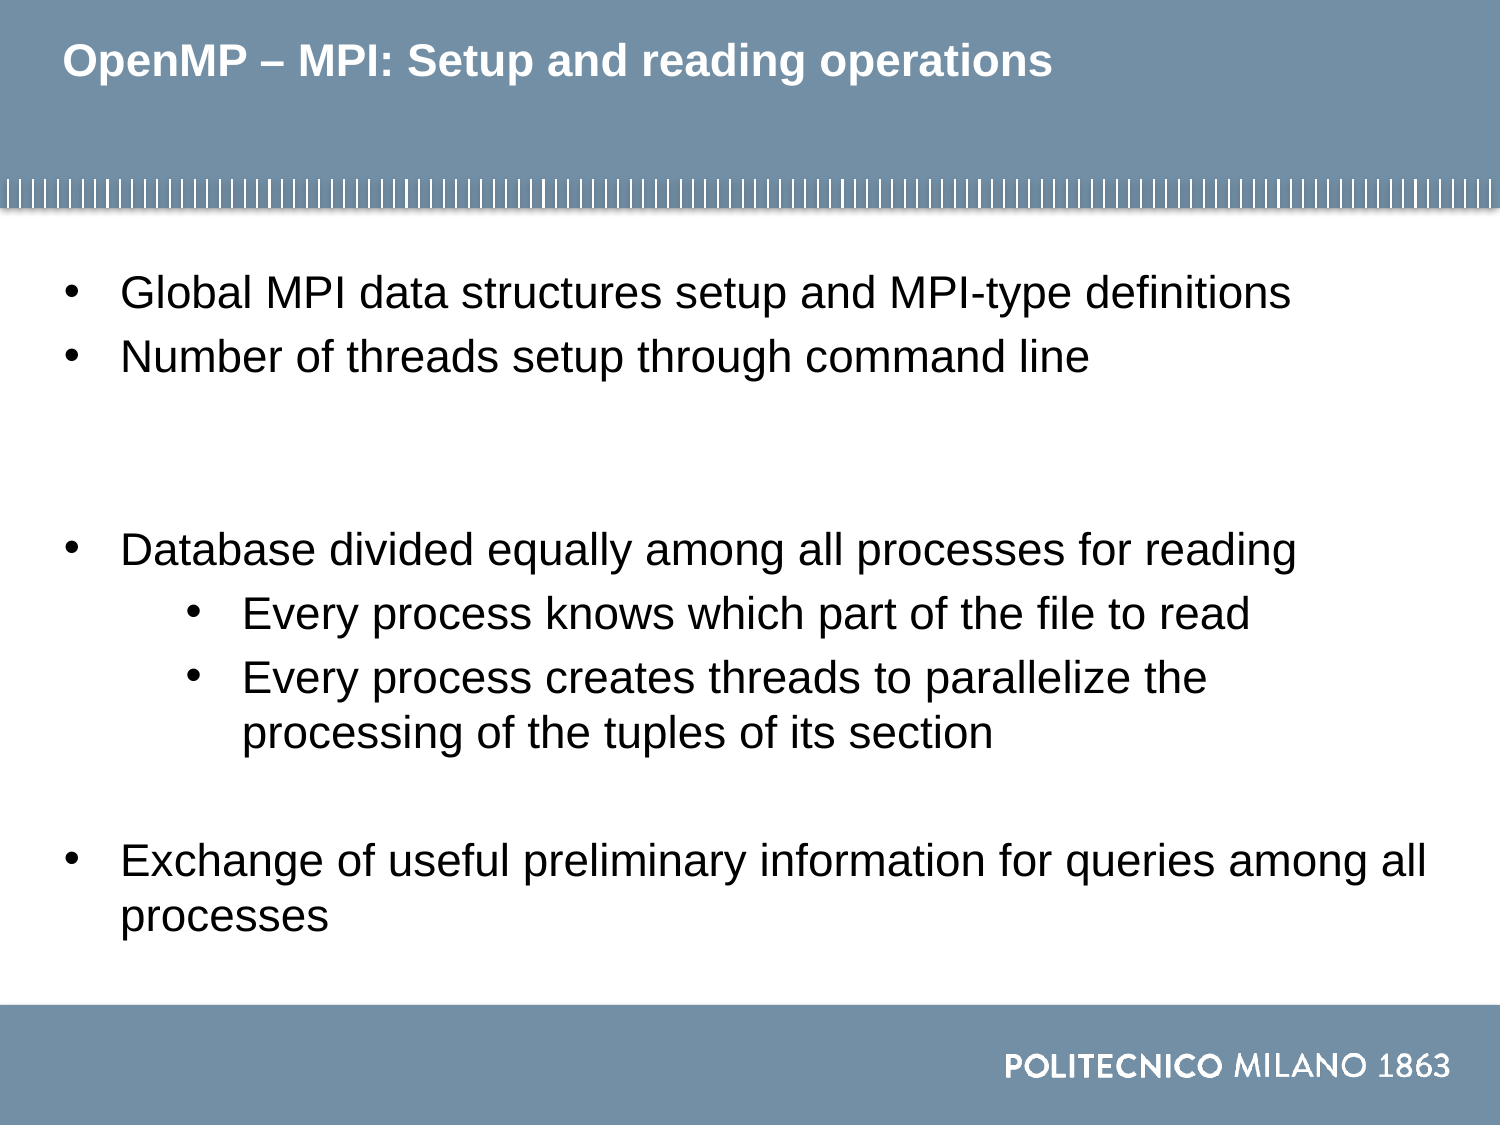

# OpenMP – MPI: Setup and reading operations
Global MPI data structures setup and MPI-type definitions
Number of threads setup through command line

Database divided equally among all processes for reading
Every process knows which part of the file to read
Every process creates threads to parallelize the processing of the tuples of its section

Exchange of useful preliminary information for queries among all processes